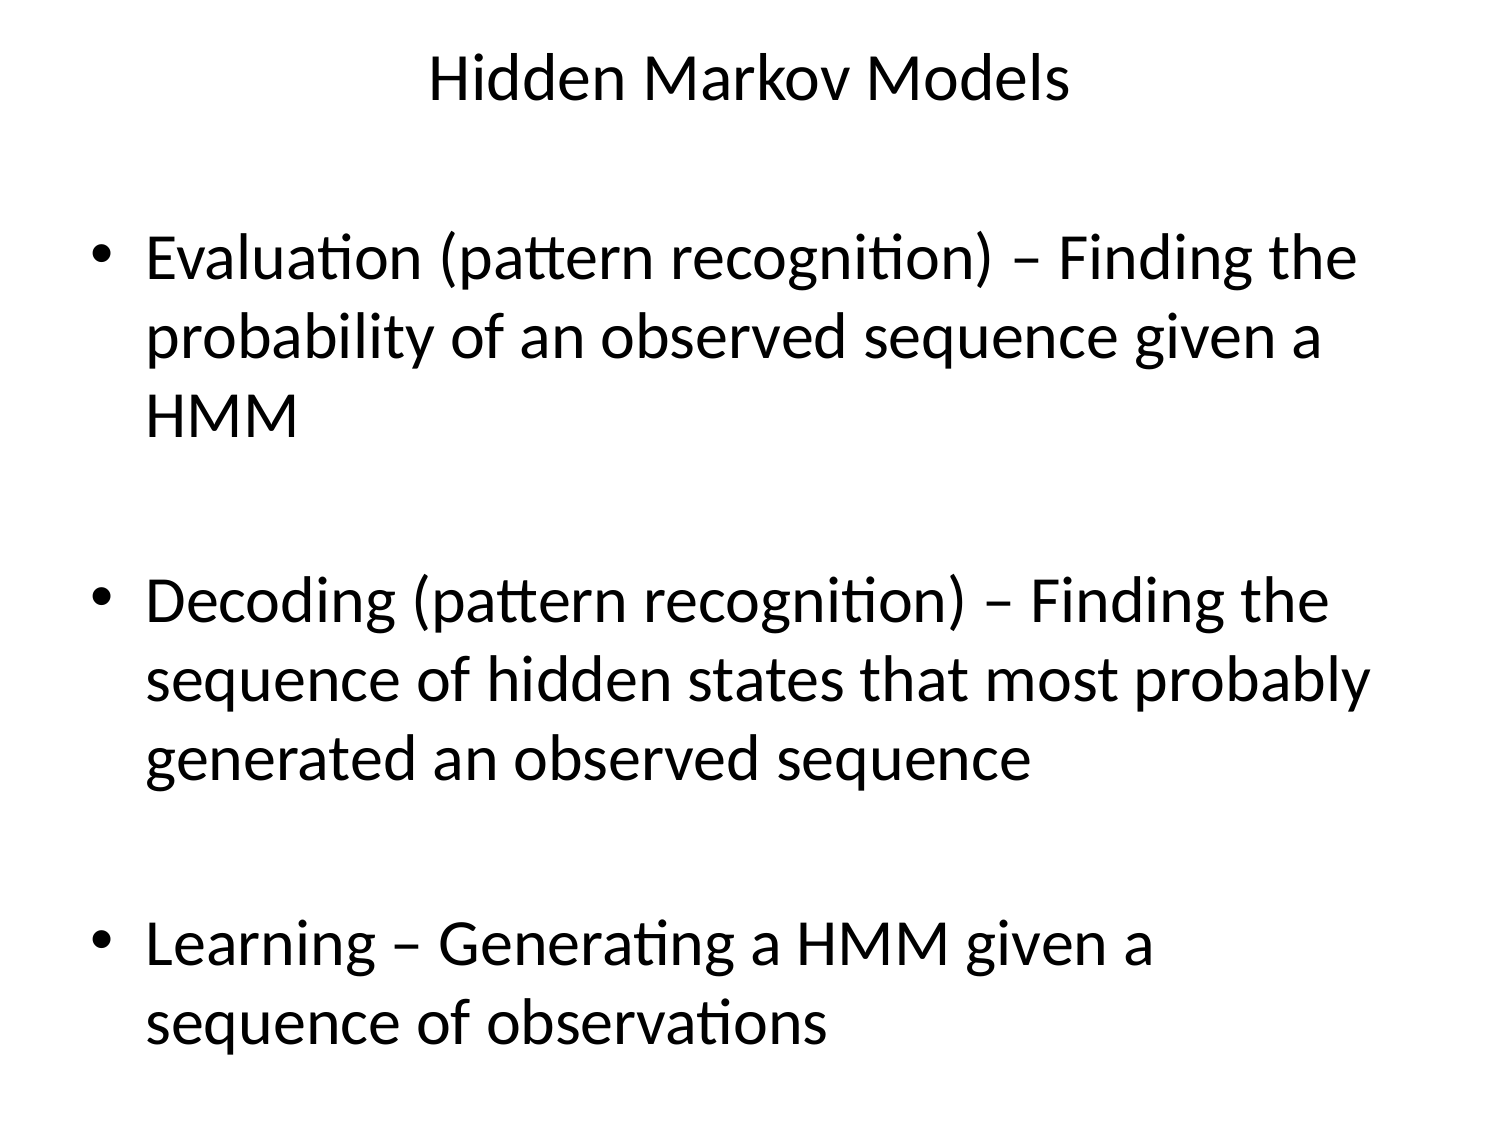

# Hidden Markov Models
Evaluation (pattern recognition) – Finding the probability of an observed sequence given a HMM

Decoding (pattern recognition) – Finding the sequence of hidden states that most probably generated an observed sequence

Learning – Generating a HMM given a sequence of observations